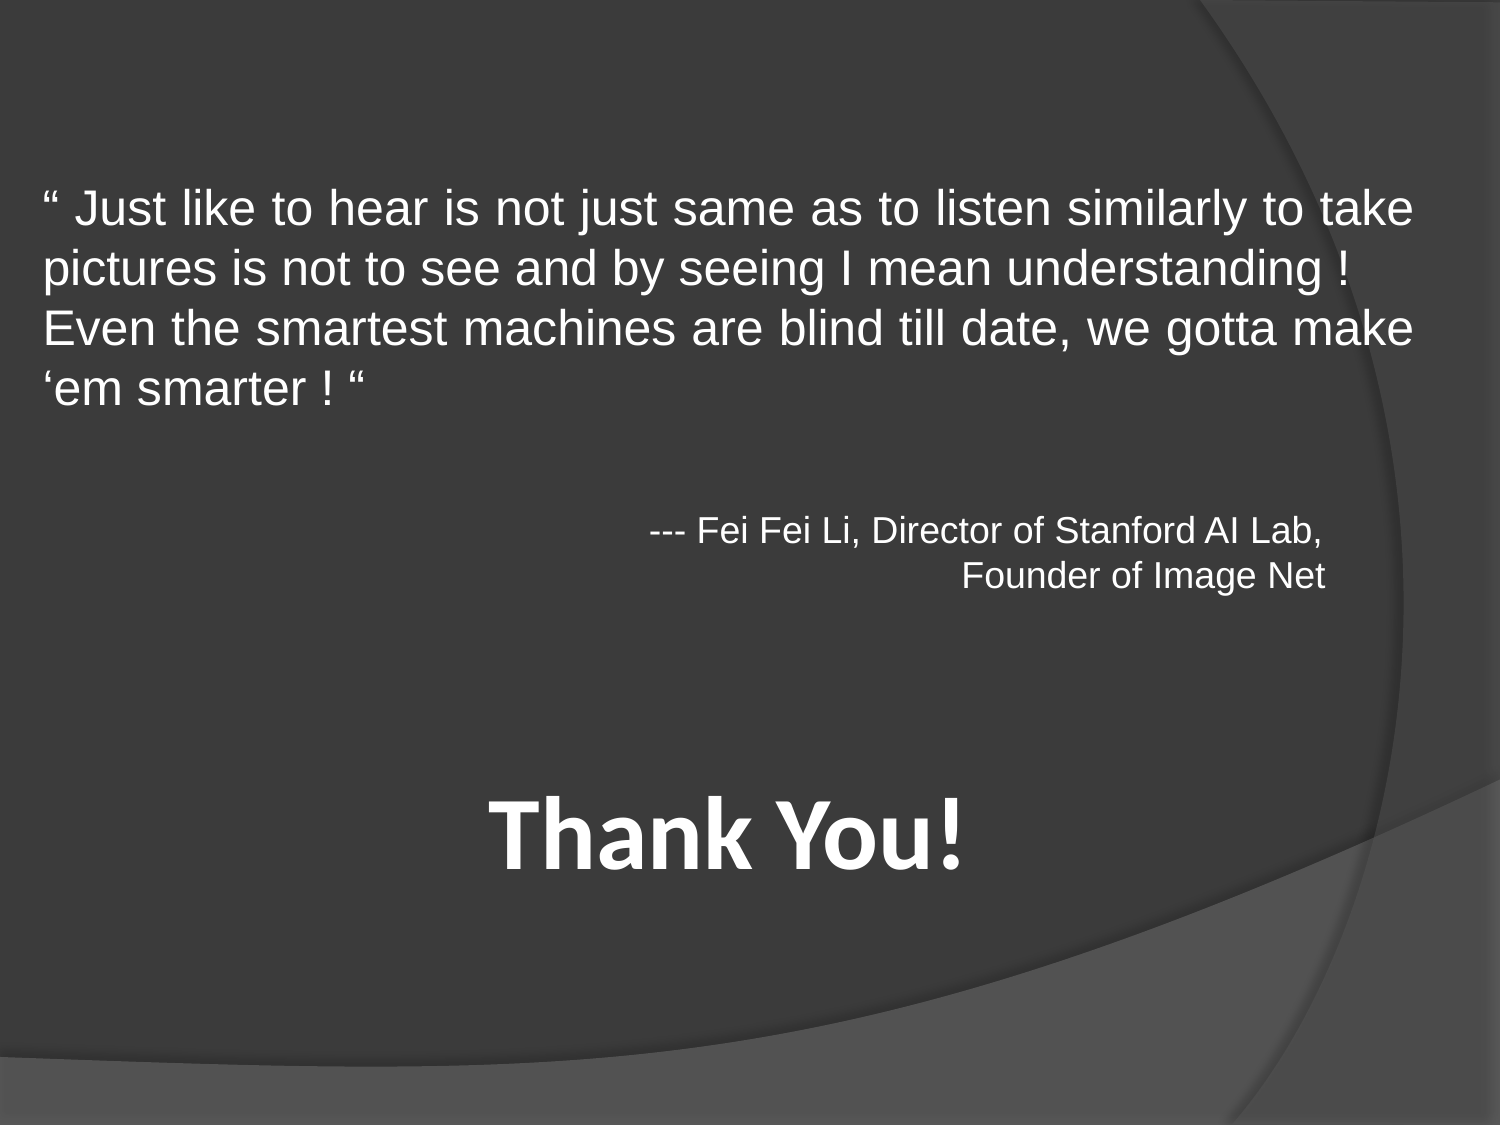

“ Just like to hear is not just same as to listen similarly to take pictures is not to see and by seeing I mean understanding !
Even the smartest machines are blind till date, we gotta make ‘em smarter ! “

                                                 --- Fei Fei Li, Director of Stanford AI Lab,
                                                                               Founder of Image Net

Thank You!